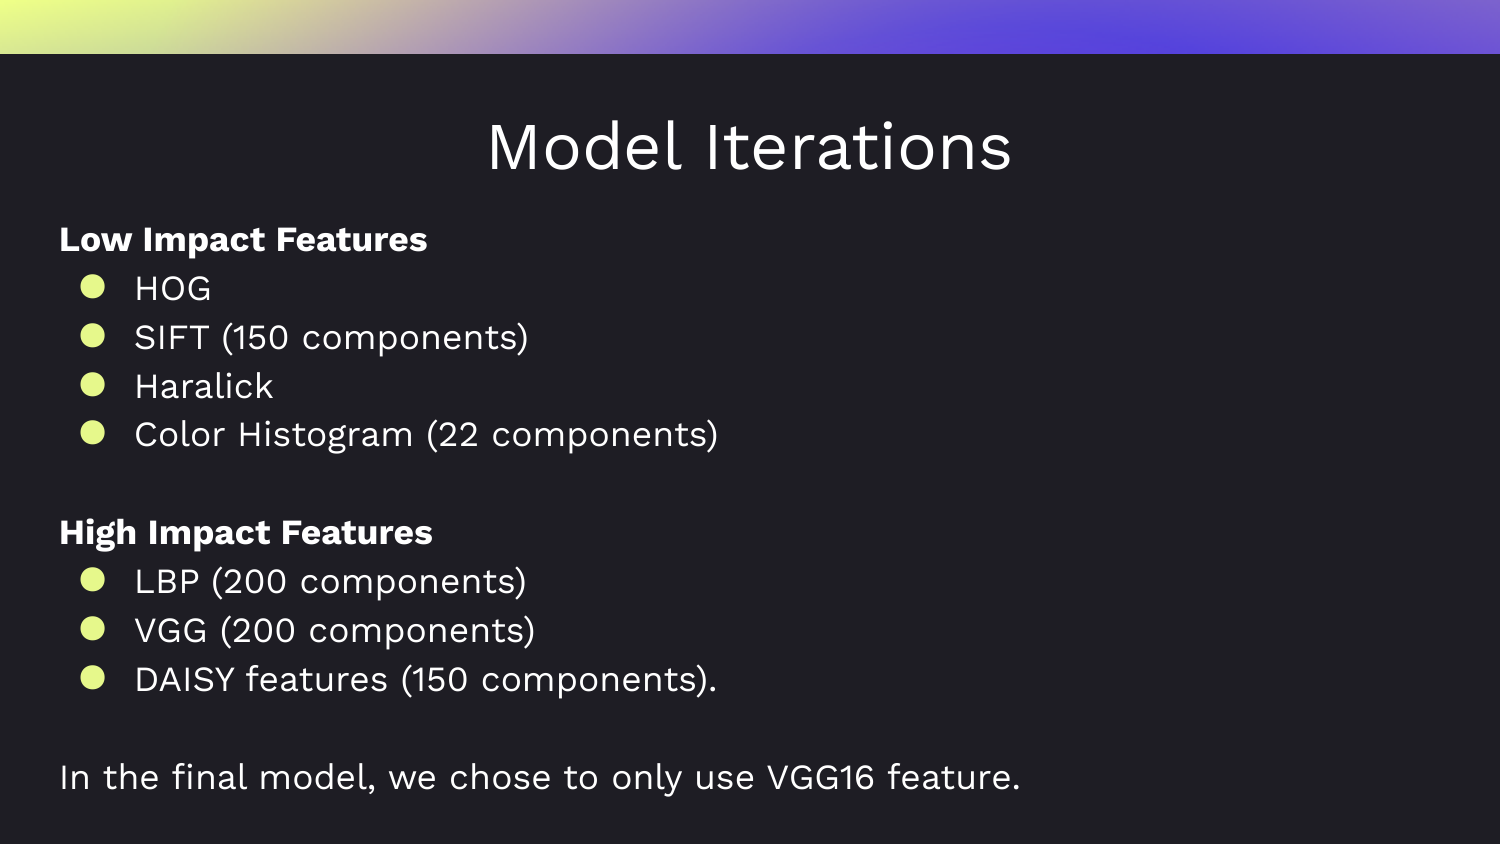

# Model Iterations
Low Impact Features
HOG
SIFT (150 components)
Haralick
Color Histogram (22 components)

High Impact Features
LBP (200 components)
VGG (200 components)
DAISY features (150 components).

In the final model, we chose to only use VGG16 feature.